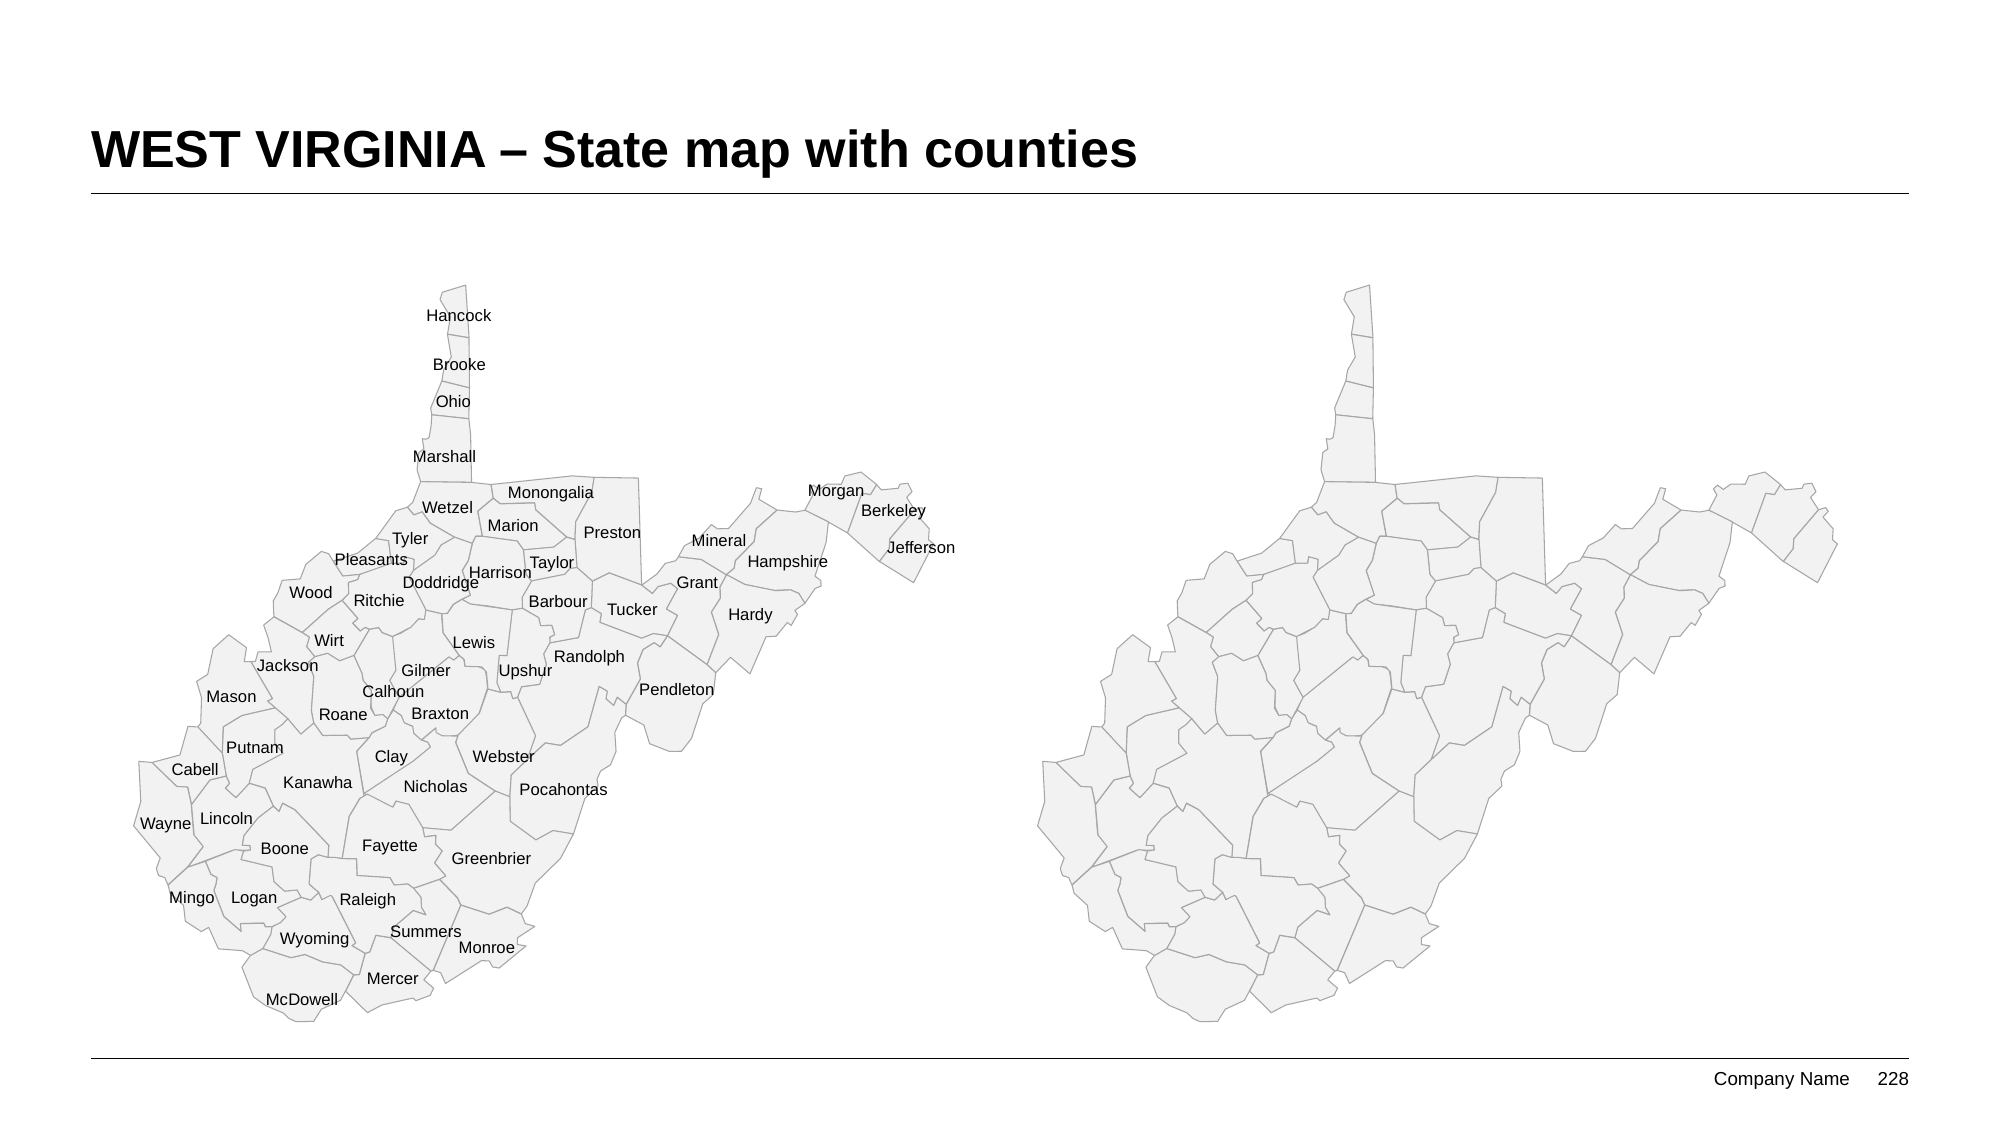

# WEST VIRGINIA – State map with counties

Hancock
Brooke
Ohio
Marshall
Morgan
Monongalia
Wetzel
Berkeley
Marion
Preston
Tyler
Mineral
Jefferson
Pleasants
Hampshire
Taylor
Harrison
Doddridge
Grant
Wood
Ritchie
Barbour
Tucker
Hardy
Wirt
Lewis
Randolph
Jackson
Gilmer
Upshur
Pendleton
Calhoun
Mason
Braxton
Roane
Putnam
Clay
Webster
Cabell
Kanawha
Nicholas
Pocahontas
Lincoln
Wayne
Fayette
Boone
Greenbrier
Mingo
Logan
Raleigh
Summers
Wyoming
Monroe
Mercer
McDowell